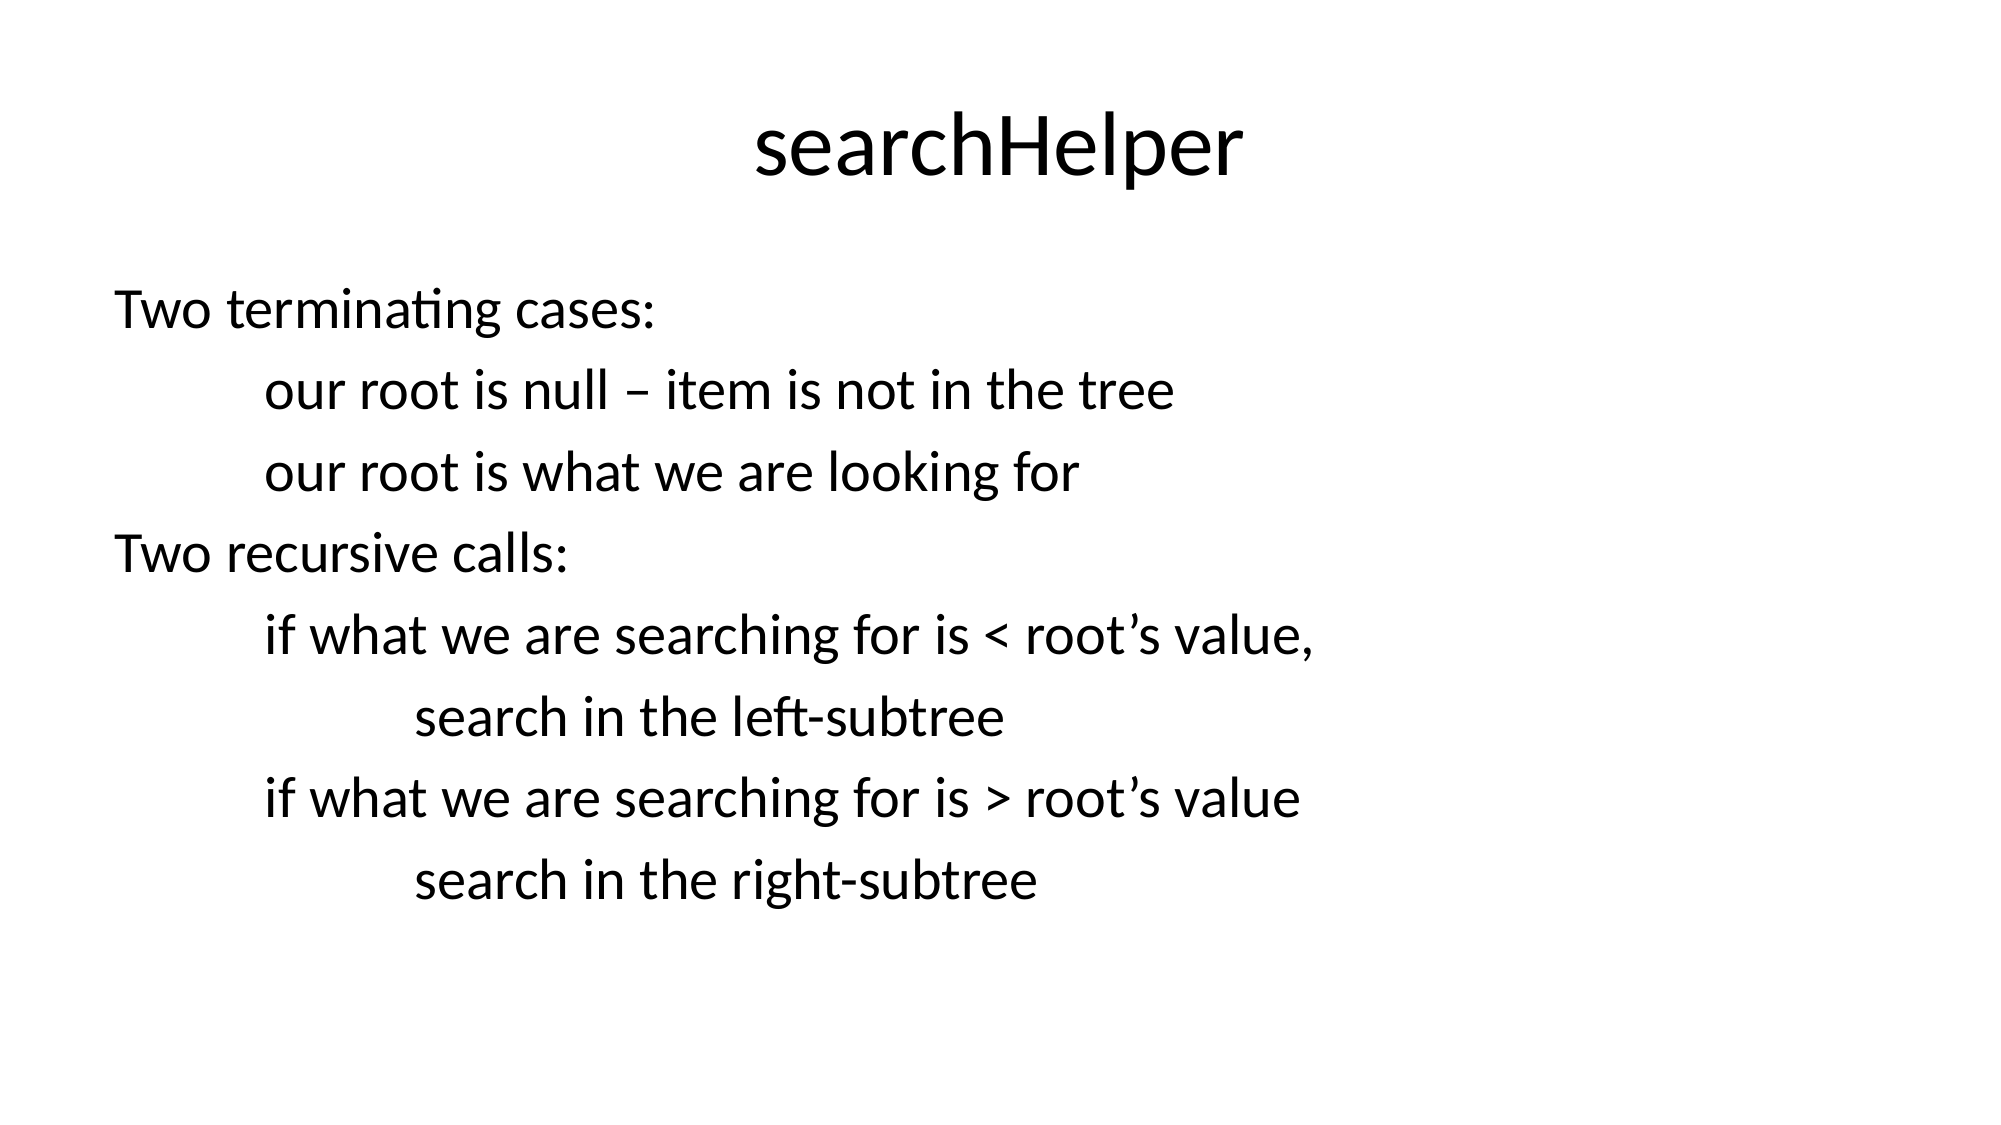

# searchHelper
Two terminating cases:
	our root is null – item is not in the tree
	our root is what we are looking for
Two recursive calls:
	if what we are searching for is < root’s value,
		search in the left-subtree
	if what we are searching for is > root’s value
		search in the right-subtree